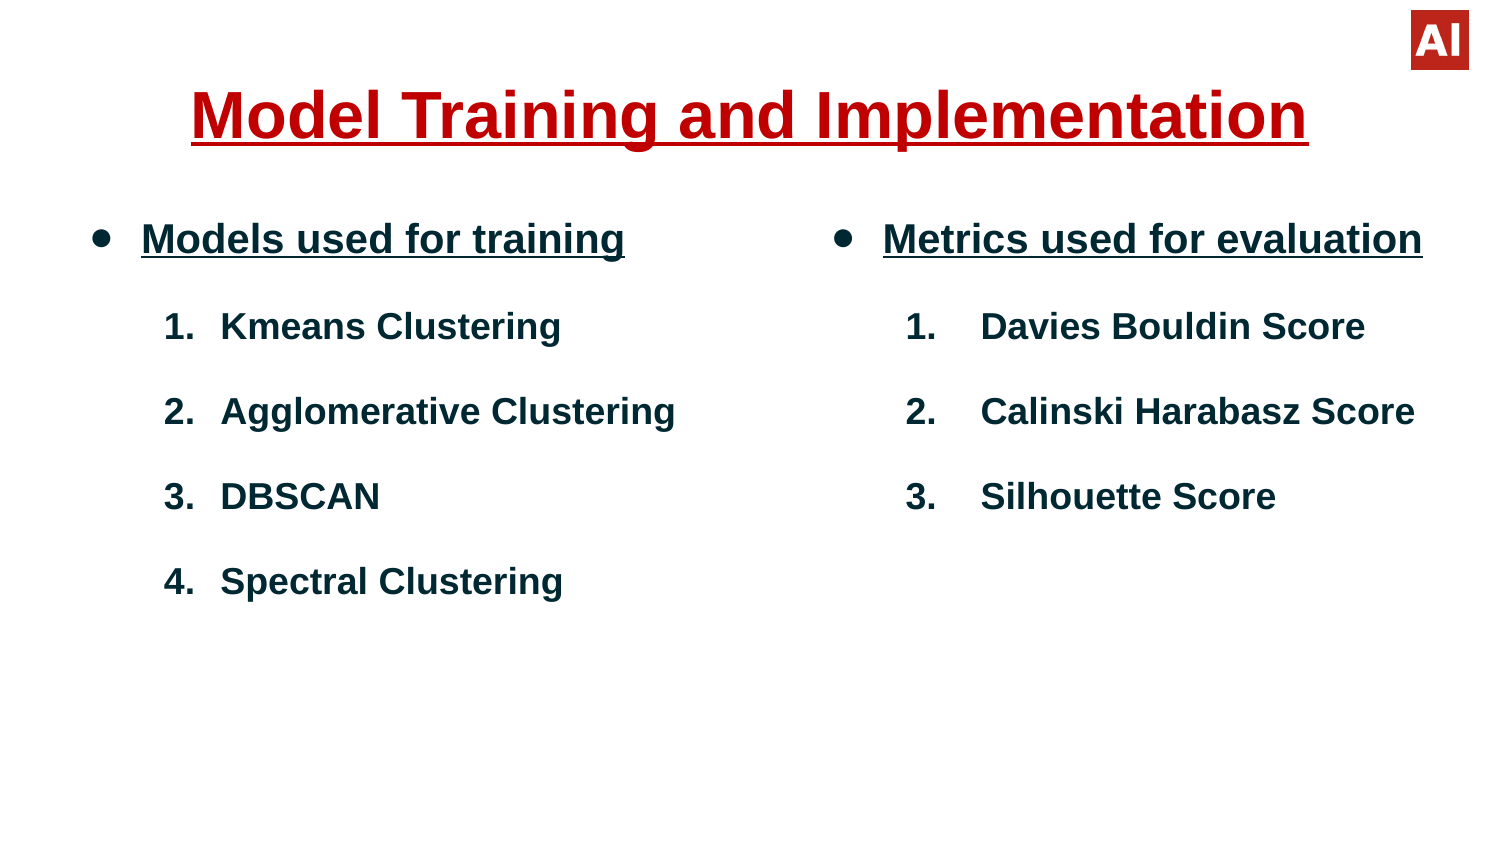

# Model Training and Implementation
Models used for training
Kmeans Clustering
Agglomerative Clustering
DBSCAN
Spectral Clustering
Metrics used for evaluation
Davies Bouldin Score
Calinski Harabasz Score
Silhouette Score